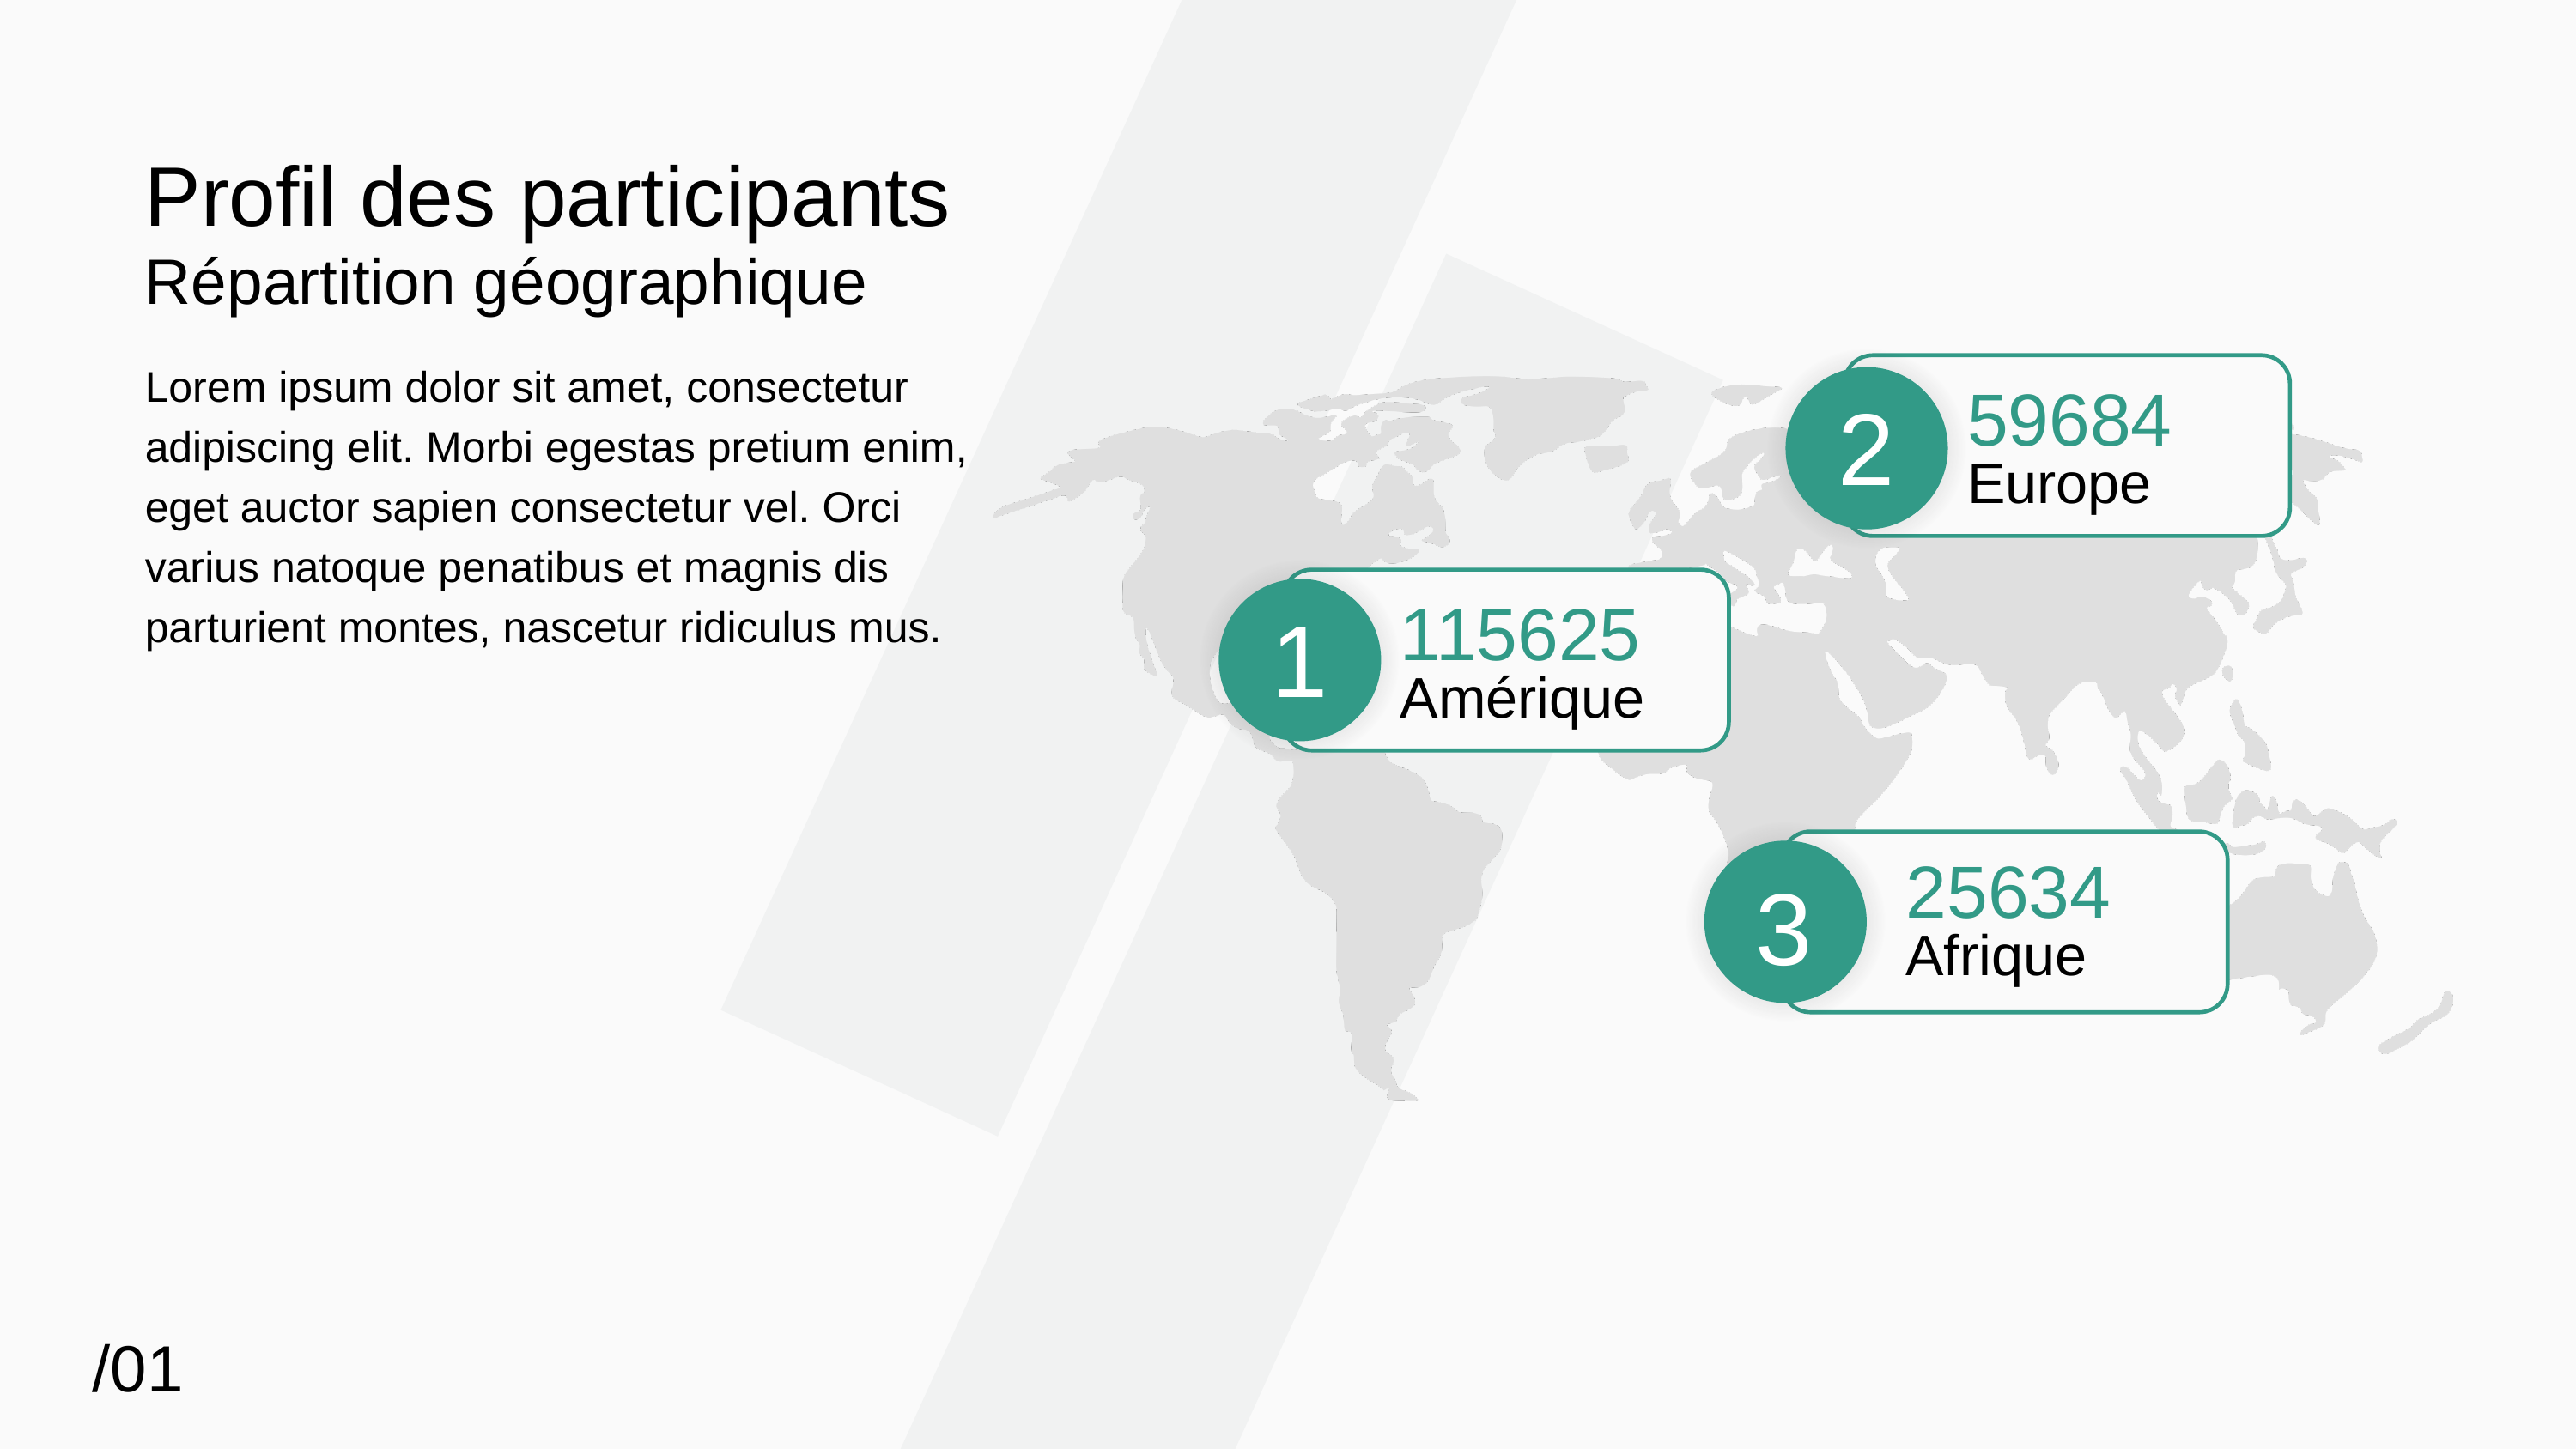

Profil des participants
Répartition géographique

Lorem ipsum dolor sit amet, consectetur adipiscing elit. Morbi egestas pretium enim, eget auctor sapien consectetur vel. Orci varius natoque penatibus et magnis dis parturient montes, nascetur ridiculus mus.

59684
2

Europe

115625
1

Amérique

25634

3
Afrique
/01